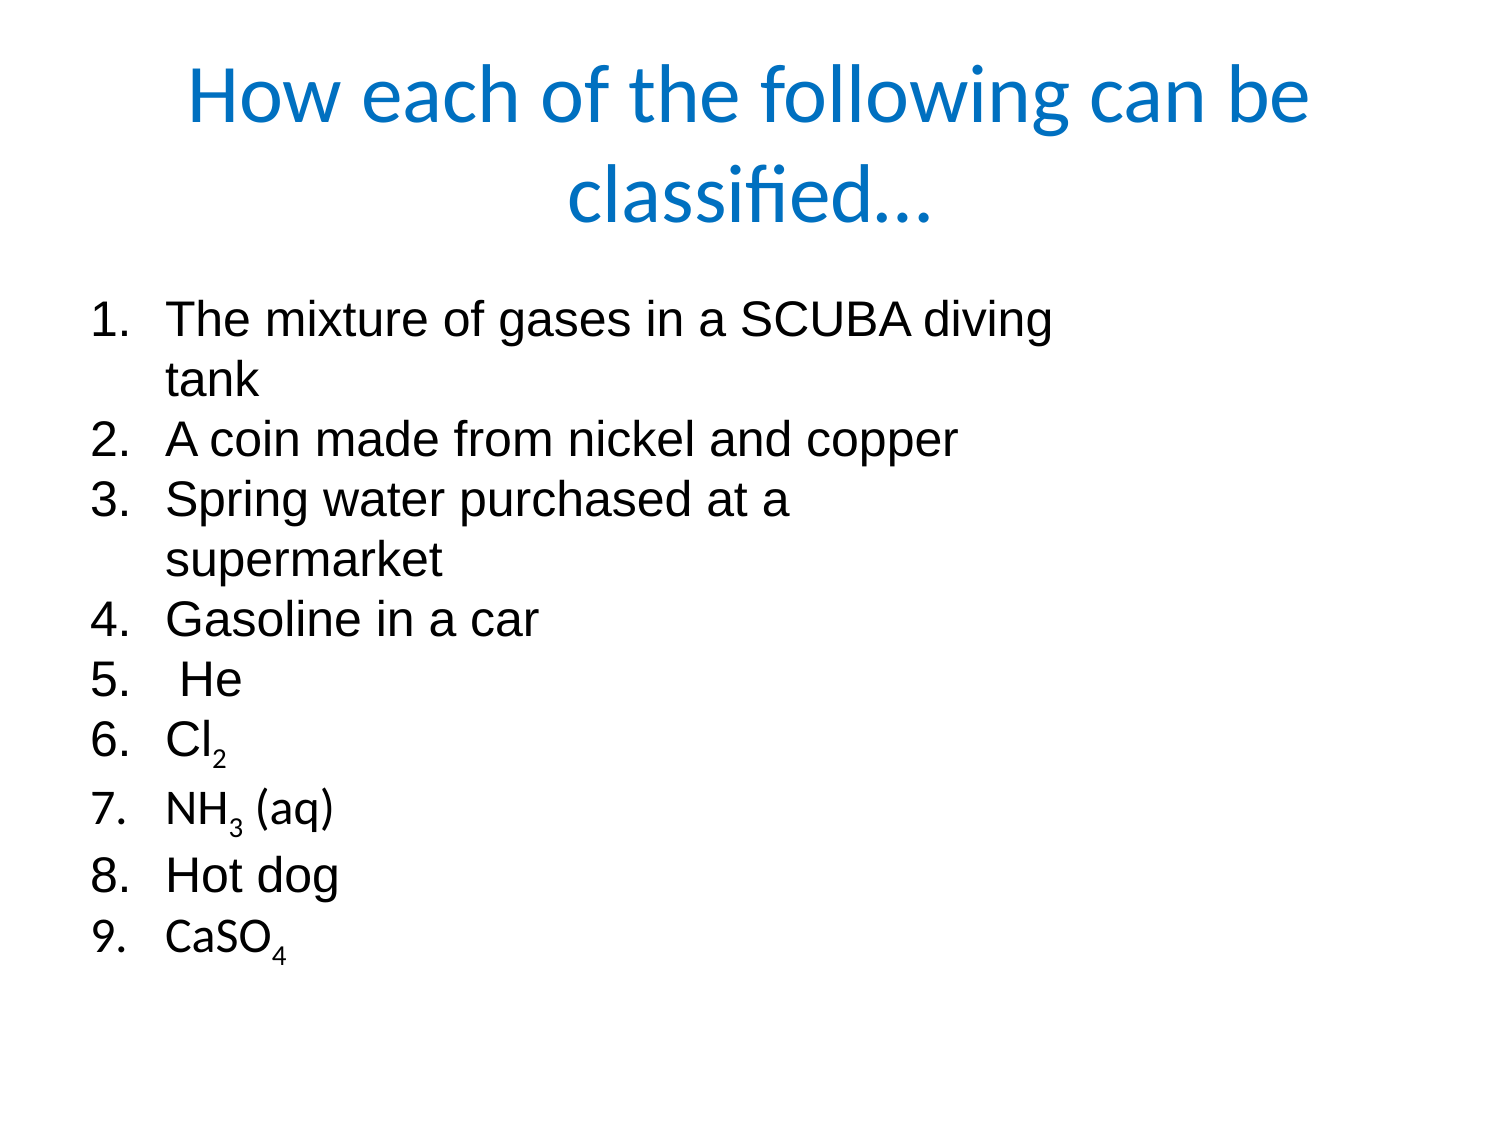

# How each of the following can be classified…
The mixture of gases in a SCUBA diving tank
A coin made from nickel and copper
Spring water purchased at a supermarket
Gasoline in a car
 He
Cl2
NH3 (aq)
Hot dog
CaSO4